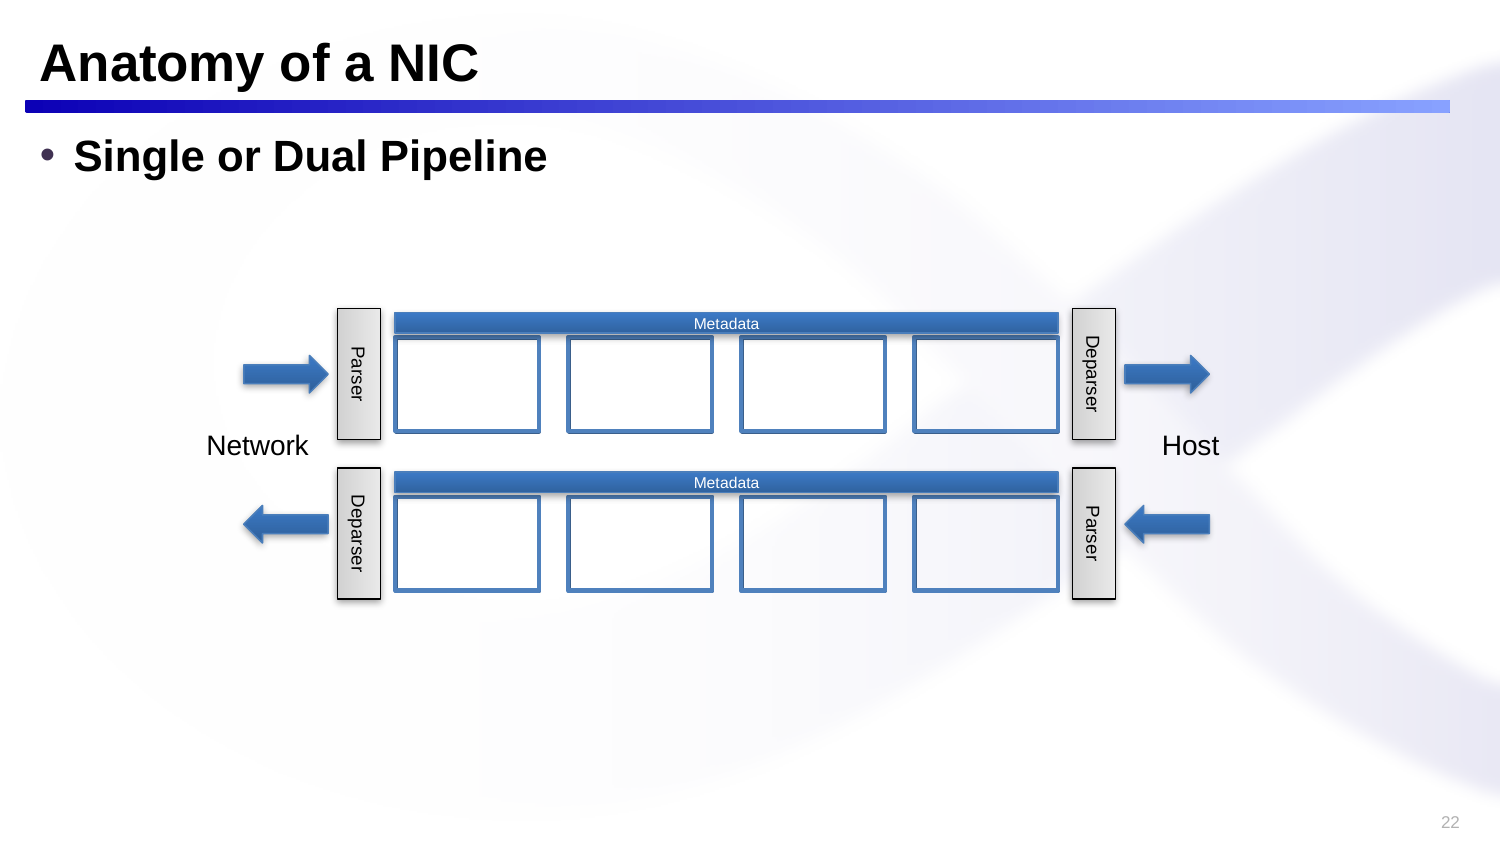

# Anatomy of a NIC
Single or Dual Pipeline
Metadata

Parser
Deparser

Network
Host
Metadata

Deparser
Parser

22